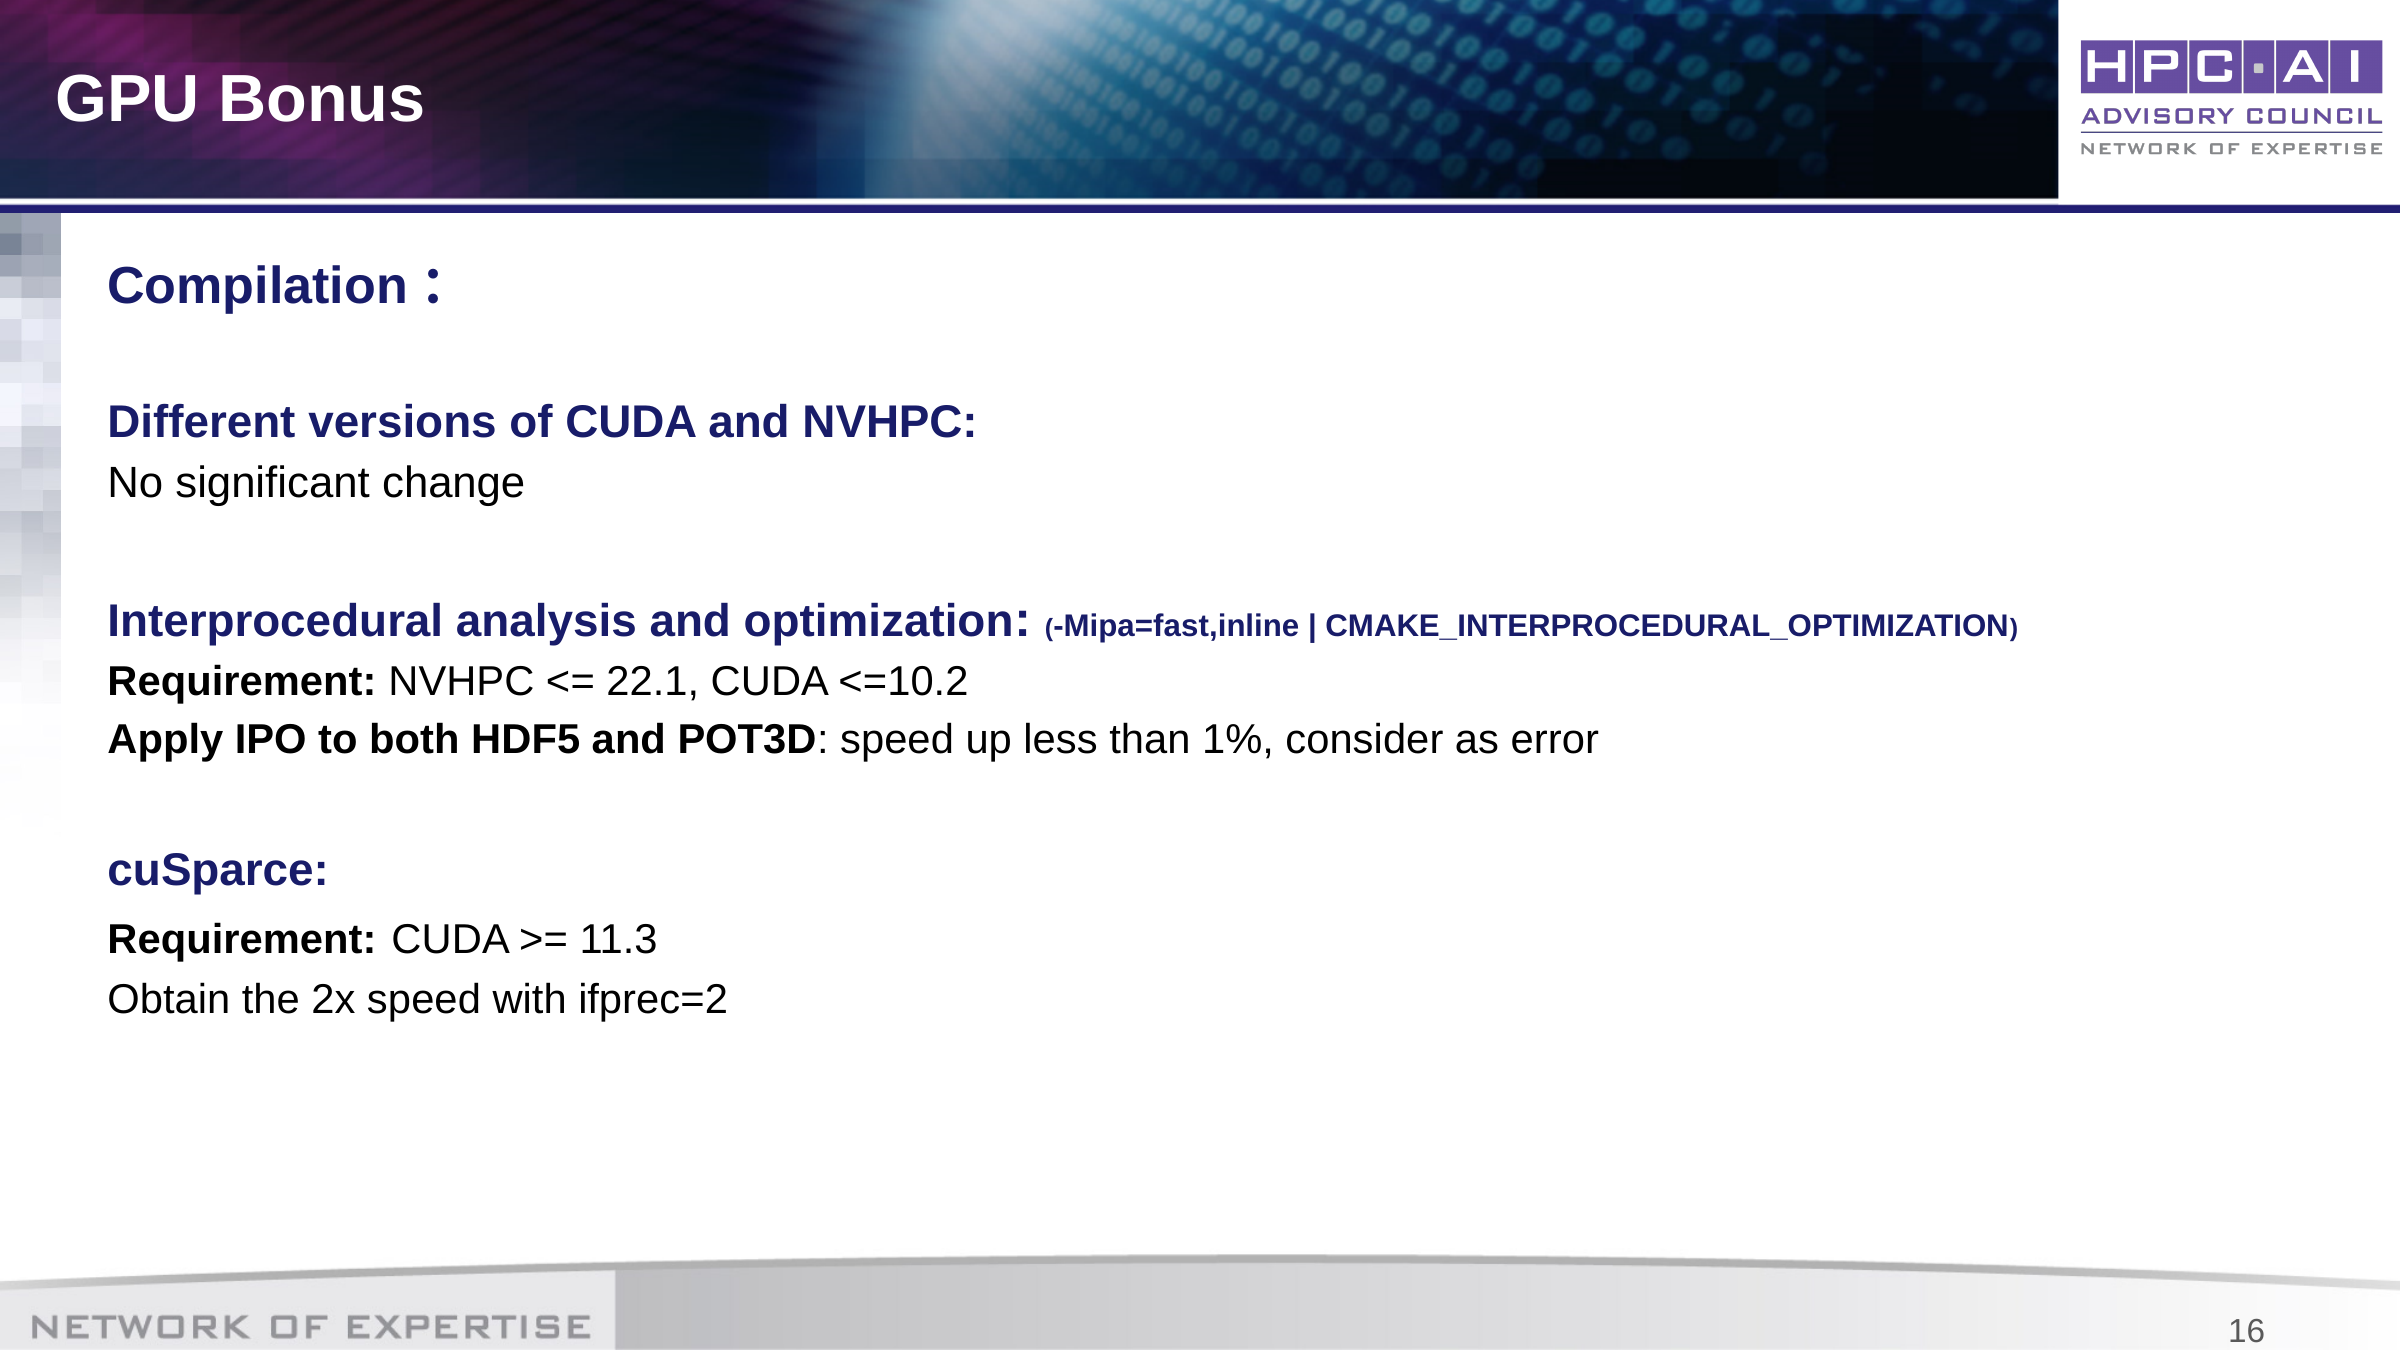

# GPU Bonus
Compilation：

Different versions of CUDA and NVHPC:
No significant change

Interprocedural analysis and optimization: (-Mipa=fast,inline | CMAKE_INTERPROCEDURAL_OPTIMIZATION)
Requirement: NVHPC <= 22.1, CUDA <=10.2
Apply IPO to both HDF5 and POT3D: speed up less than 1%, consider as error

cuSparce:
Requirement: CUDA >= 11.3
Obtain the 2x speed with ifprec=2